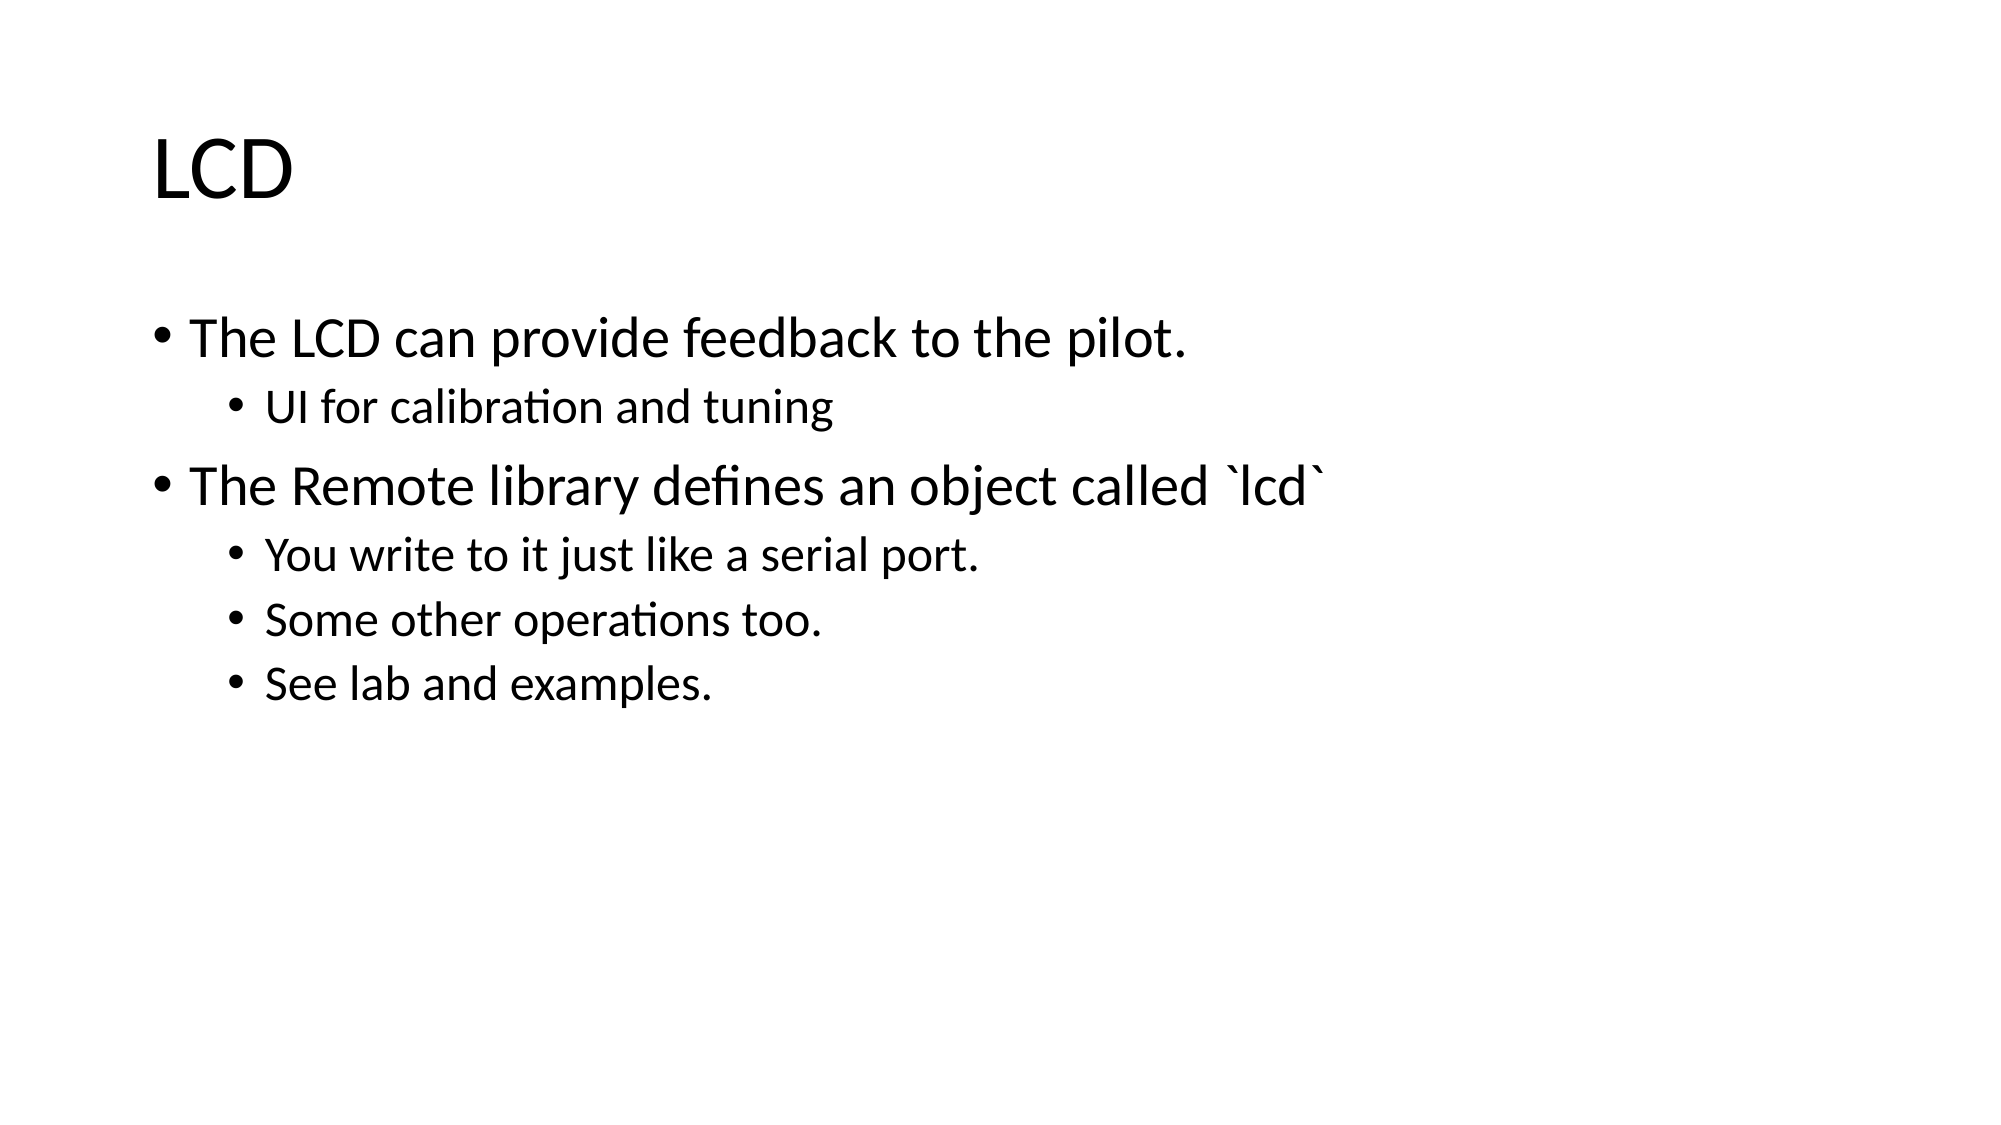

# LCD
The LCD can provide feedback to the pilot.
UI for calibration and tuning
The Remote library defines an object called `lcd`
You write to it just like a serial port.
Some other operations too.
See lab and examples.